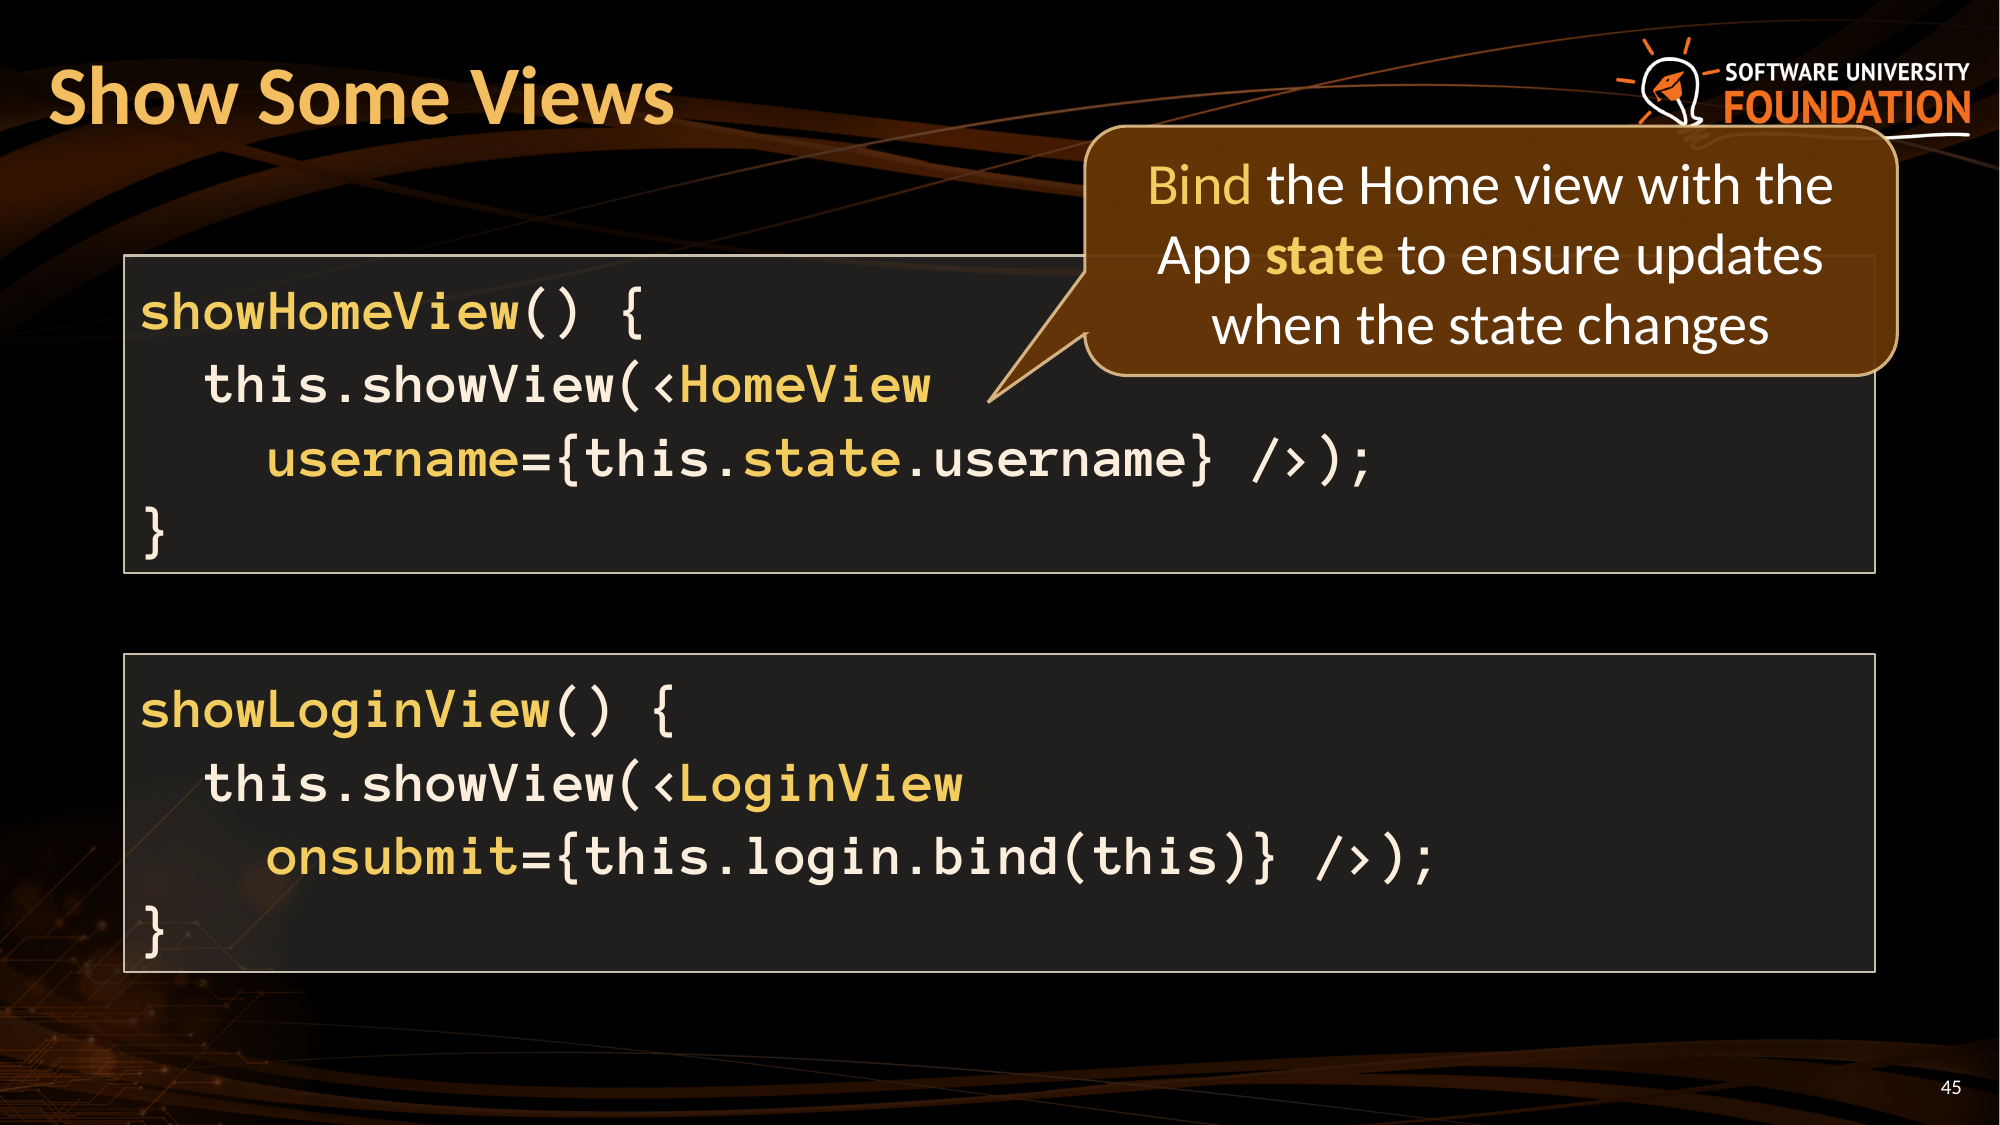

# Show Some Views
Bind the Home view with the App state to ensure updates when the state changes
showHomeView() {
  this.showView(<HomeView
    username={this.state.username} />);
}
showLoginView() {
  this.showView(<LoginView
    onsubmit={this.login.bind(this)} />);
}
45